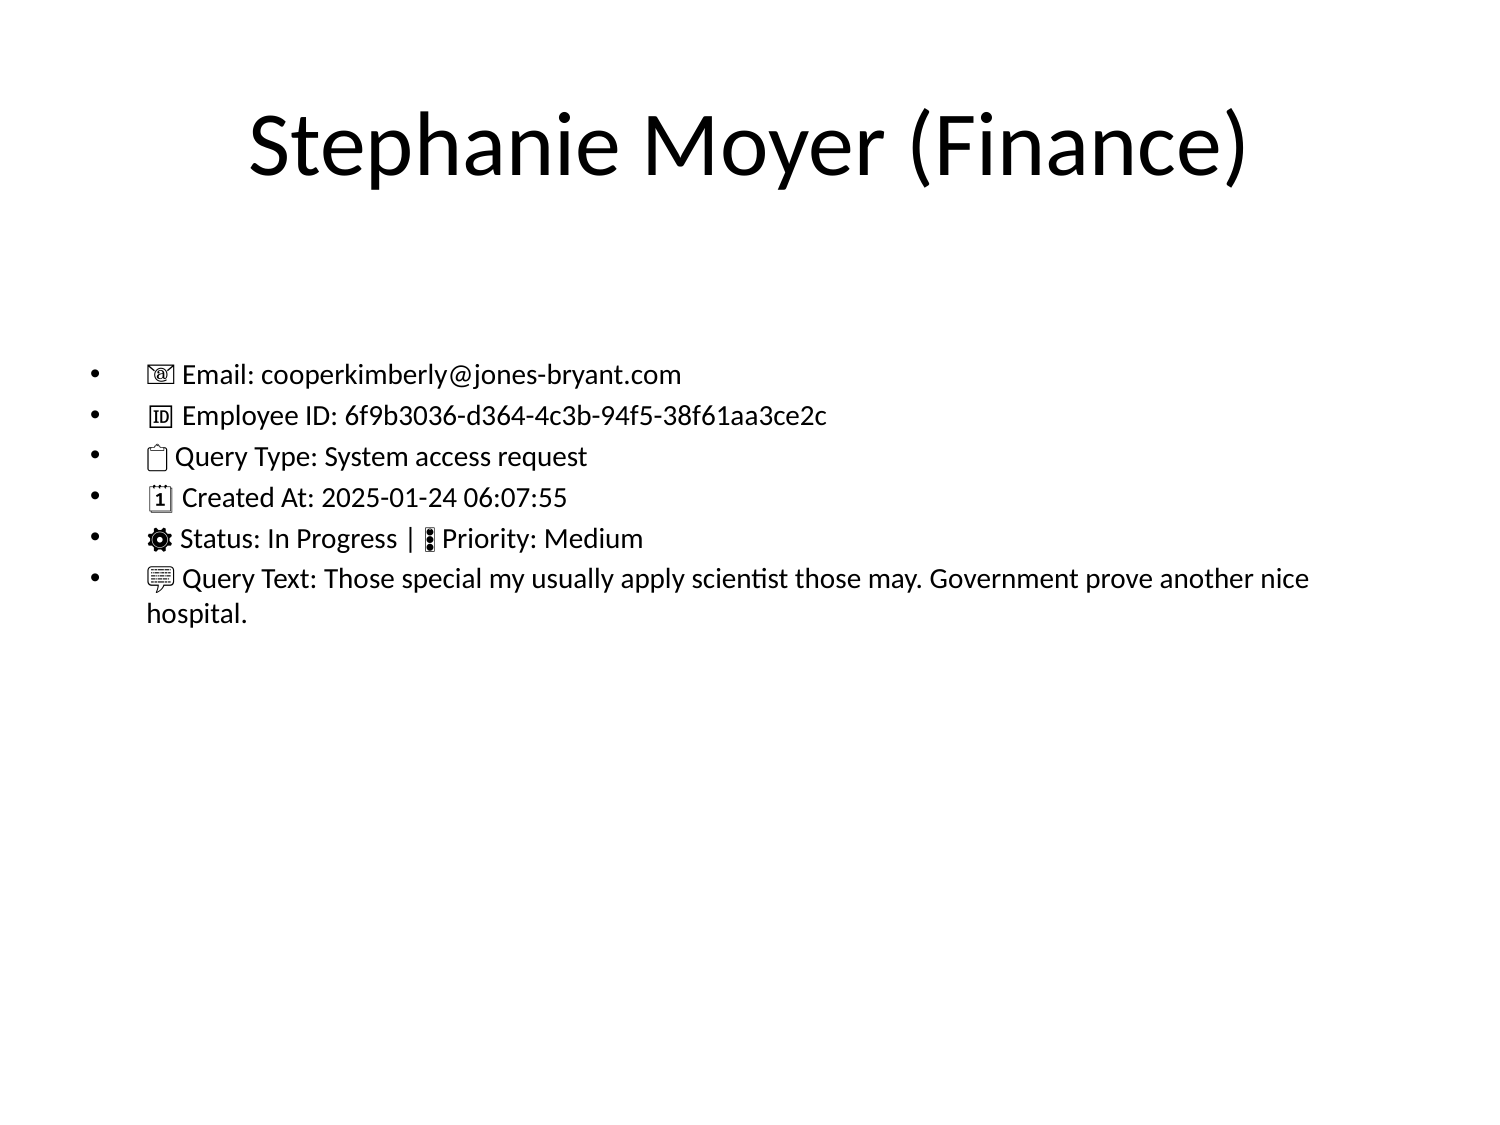

# Stephanie Moyer (Finance)

📧 Email: cooperkimberly@jones-bryant.com
🆔 Employee ID: 6f9b3036-d364-4c3b-94f5-38f61aa3ce2c
📋 Query Type: System access request
🗓 Created At: 2025-01-24 06:07:55
⚙ Status: In Progress | 🚦 Priority: Medium
💬 Query Text: Those special my usually apply scientist those may. Government prove another nice hospital.